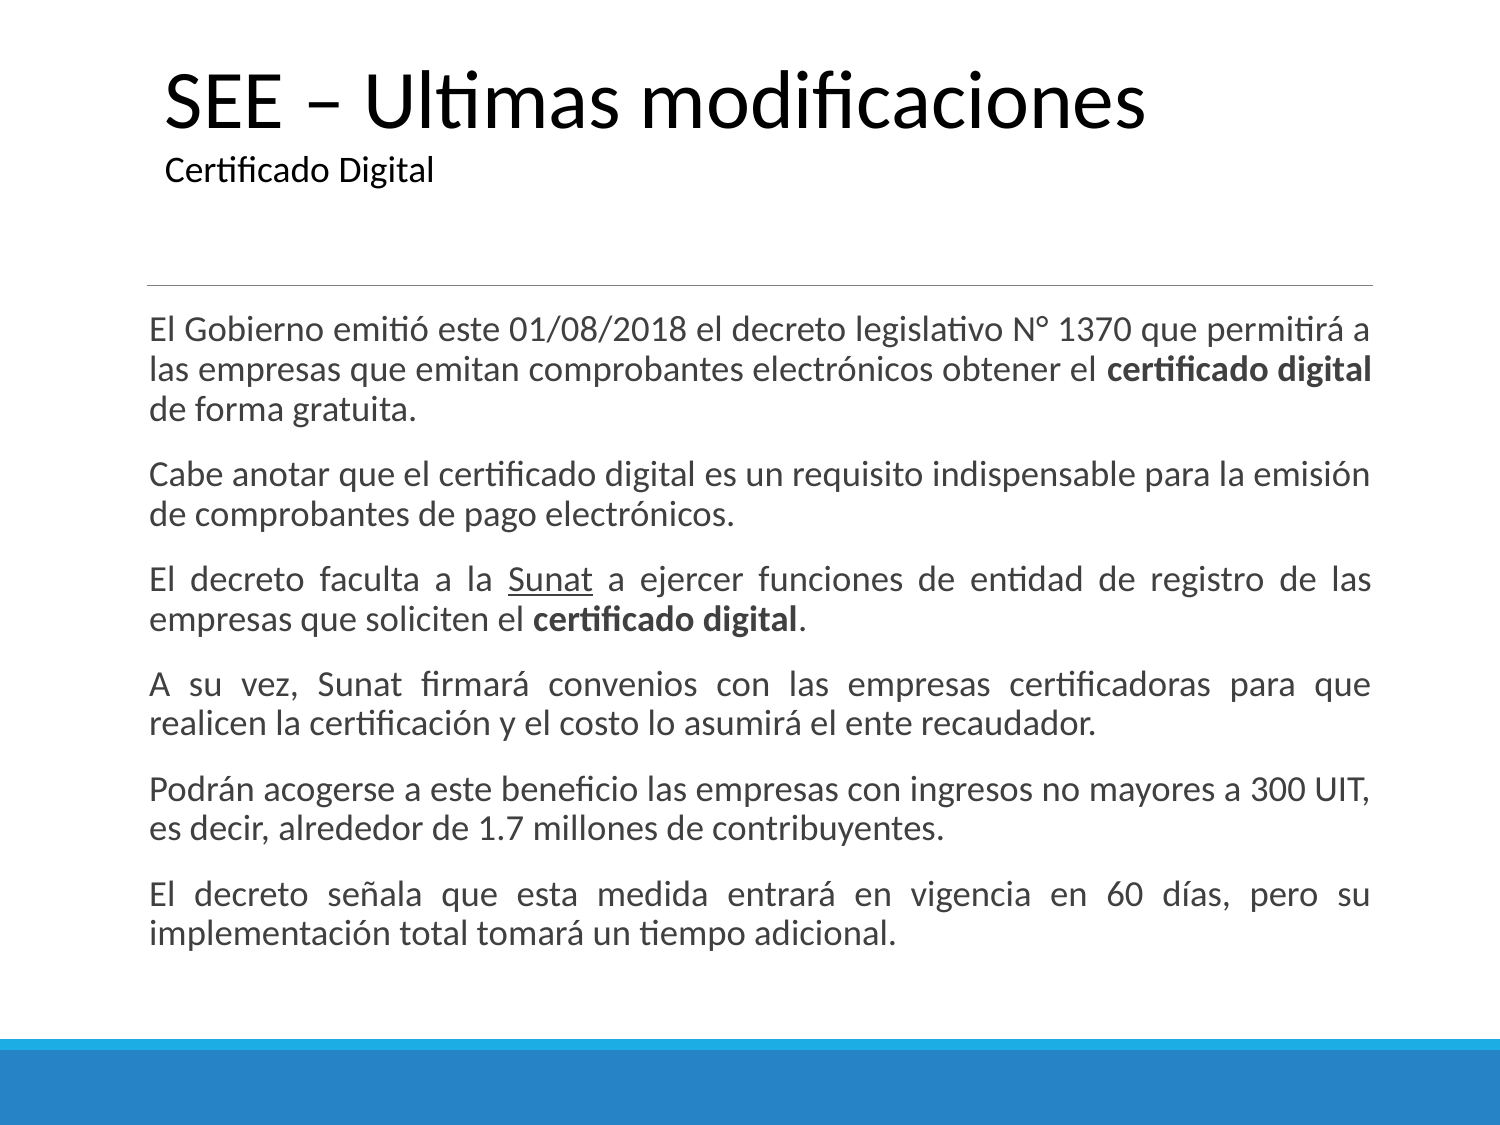

SEE – Ultimas modificaciones
Certificado Digital
El Gobierno emitió este 01/08/2018 el decreto legislativo N° 1370 que permitirá a las empresas que emitan comprobantes electrónicos obtener el certificado digital de forma gratuita.
Cabe anotar que el certificado digital es un requisito indispensable para la emisión de comprobantes de pago electrónicos.
El decreto faculta a la Sunat a ejercer funciones de entidad de registro de las empresas que soliciten el certificado digital.
A su vez, Sunat firmará convenios con las empresas certificadoras para que realicen la certificación y el costo lo asumirá el ente recaudador.
Podrán acogerse a este beneficio las empresas con ingresos no mayores a 300 UIT, es decir, alrededor de 1.7 millones de contribuyentes.
El decreto señala que esta medida entrará en vigencia en 60 días, pero su implementación total tomará un tiempo adicional.